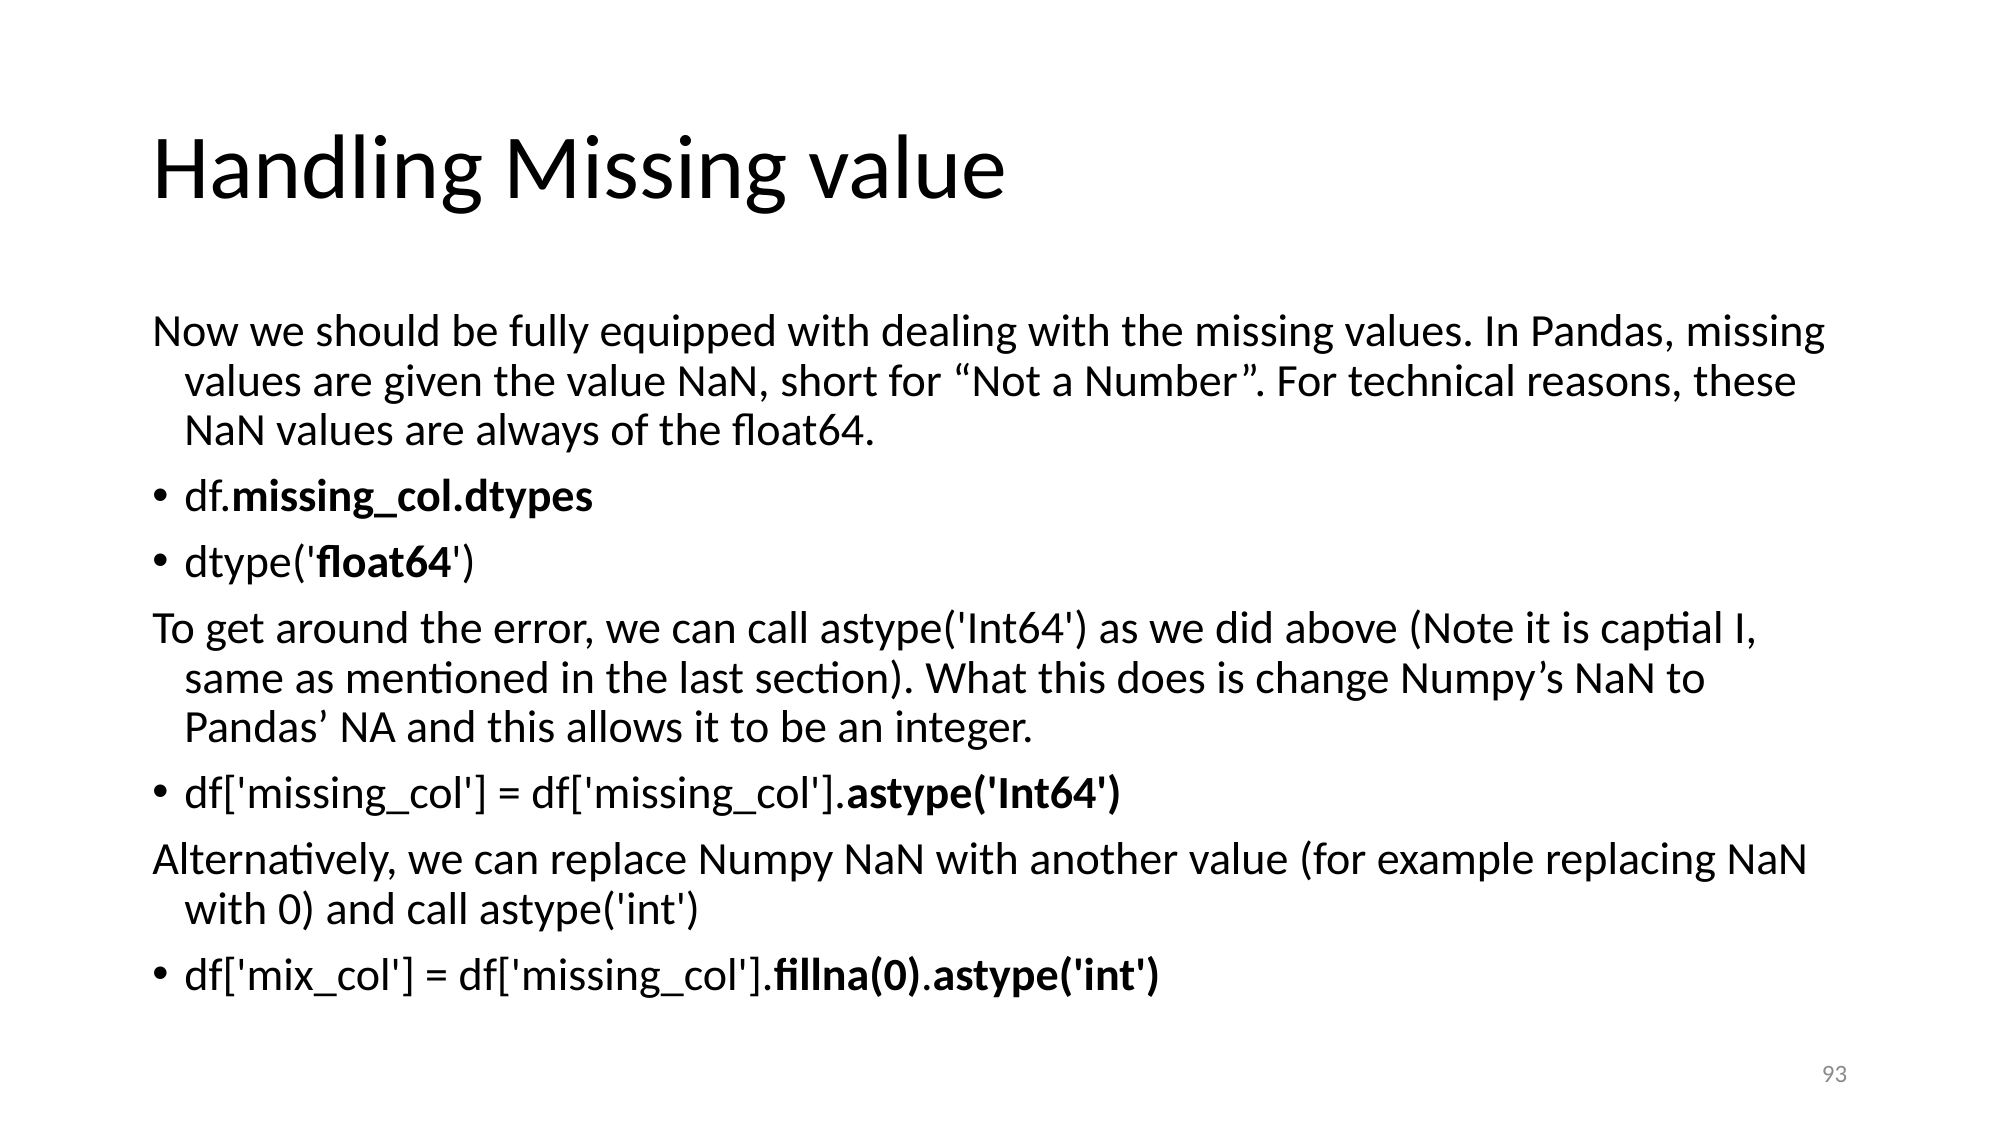

# Handling Missing value
Now we should be fully equipped with dealing with the missing values. In Pandas, missing values are given the value NaN, short for “Not a Number”. For technical reasons, these NaN values are always of the float64.
df.missing_col.dtypes
dtype('float64')
To get around the error, we can call astype('Int64') as we did above (Note it is captial I, same as mentioned in the last section). What this does is change Numpy’s NaN to Pandas’ NA and this allows it to be an integer.
df['missing_col'] = df['missing_col'].astype('Int64')
Alternatively, we can replace Numpy NaN with another value (for example replacing NaN with 0) and call astype('int')
df['mix_col'] = df['missing_col'].fillna(0).astype('int')
93